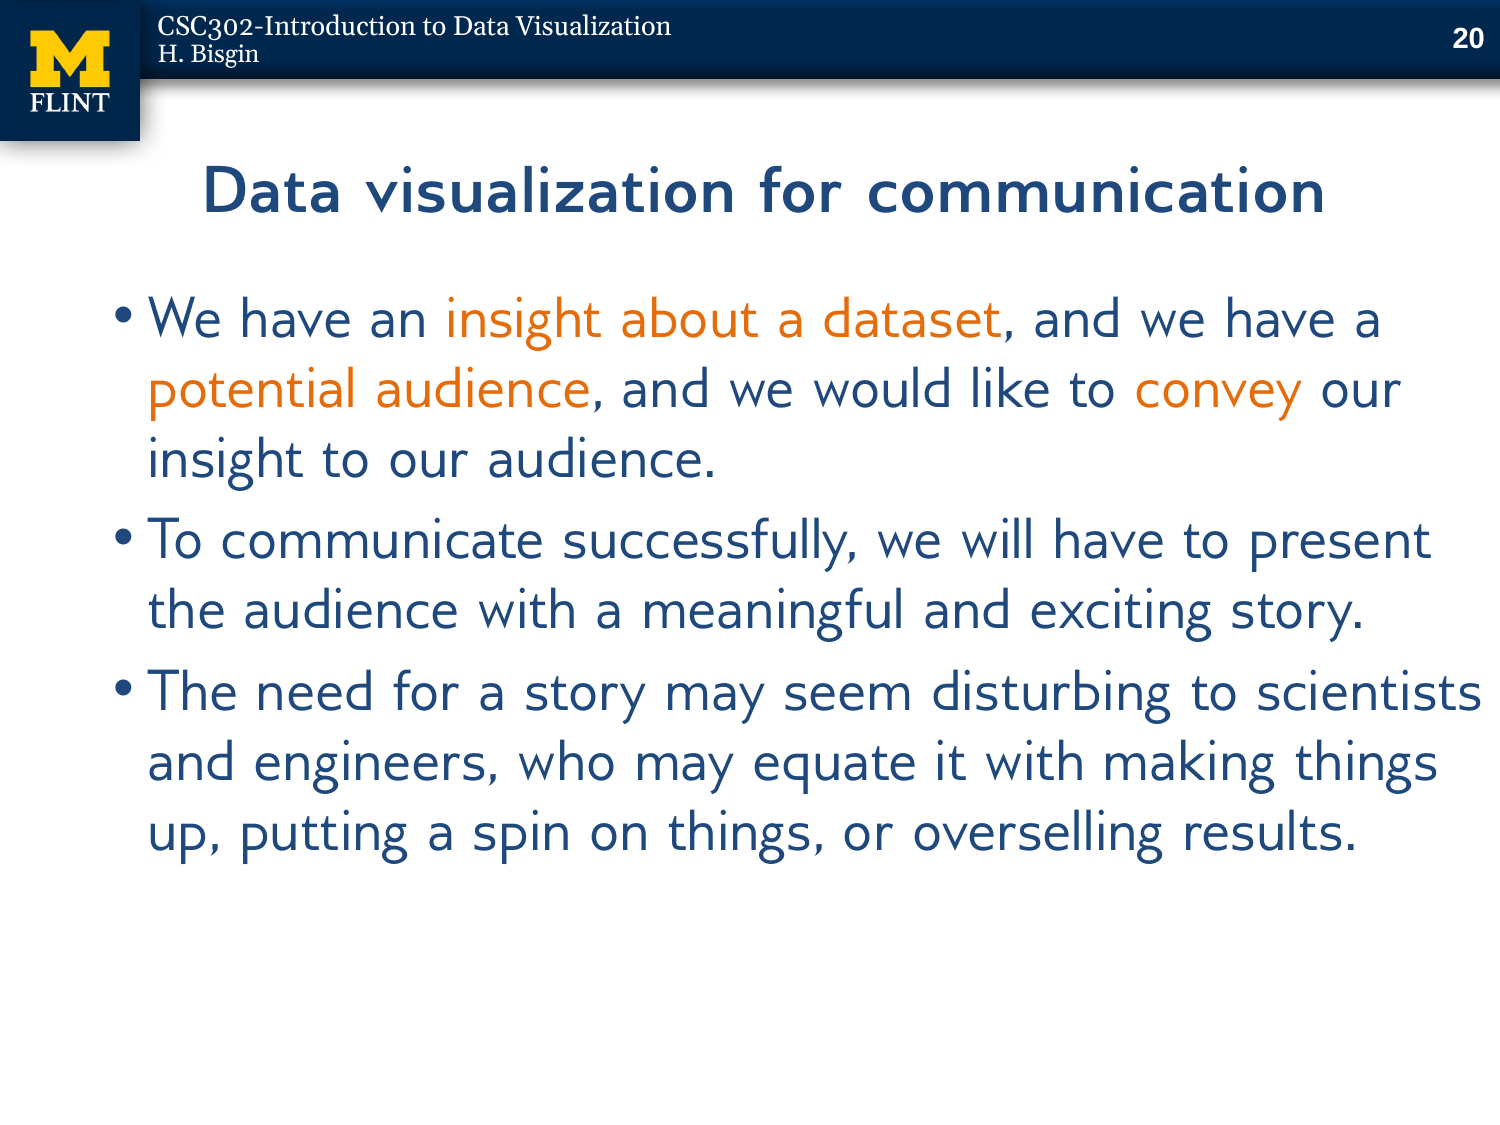

20
# Data visualization for communication
We have an insight about a dataset, and we have a potential audience, and we would like to convey our insight to our audience.
To communicate successfully, we will have to present the audience with a meaningful and exciting story.
The need for a story may seem disturbing to scientists and engineers, who may equate it with making things up, putting a spin on things, or overselling results.